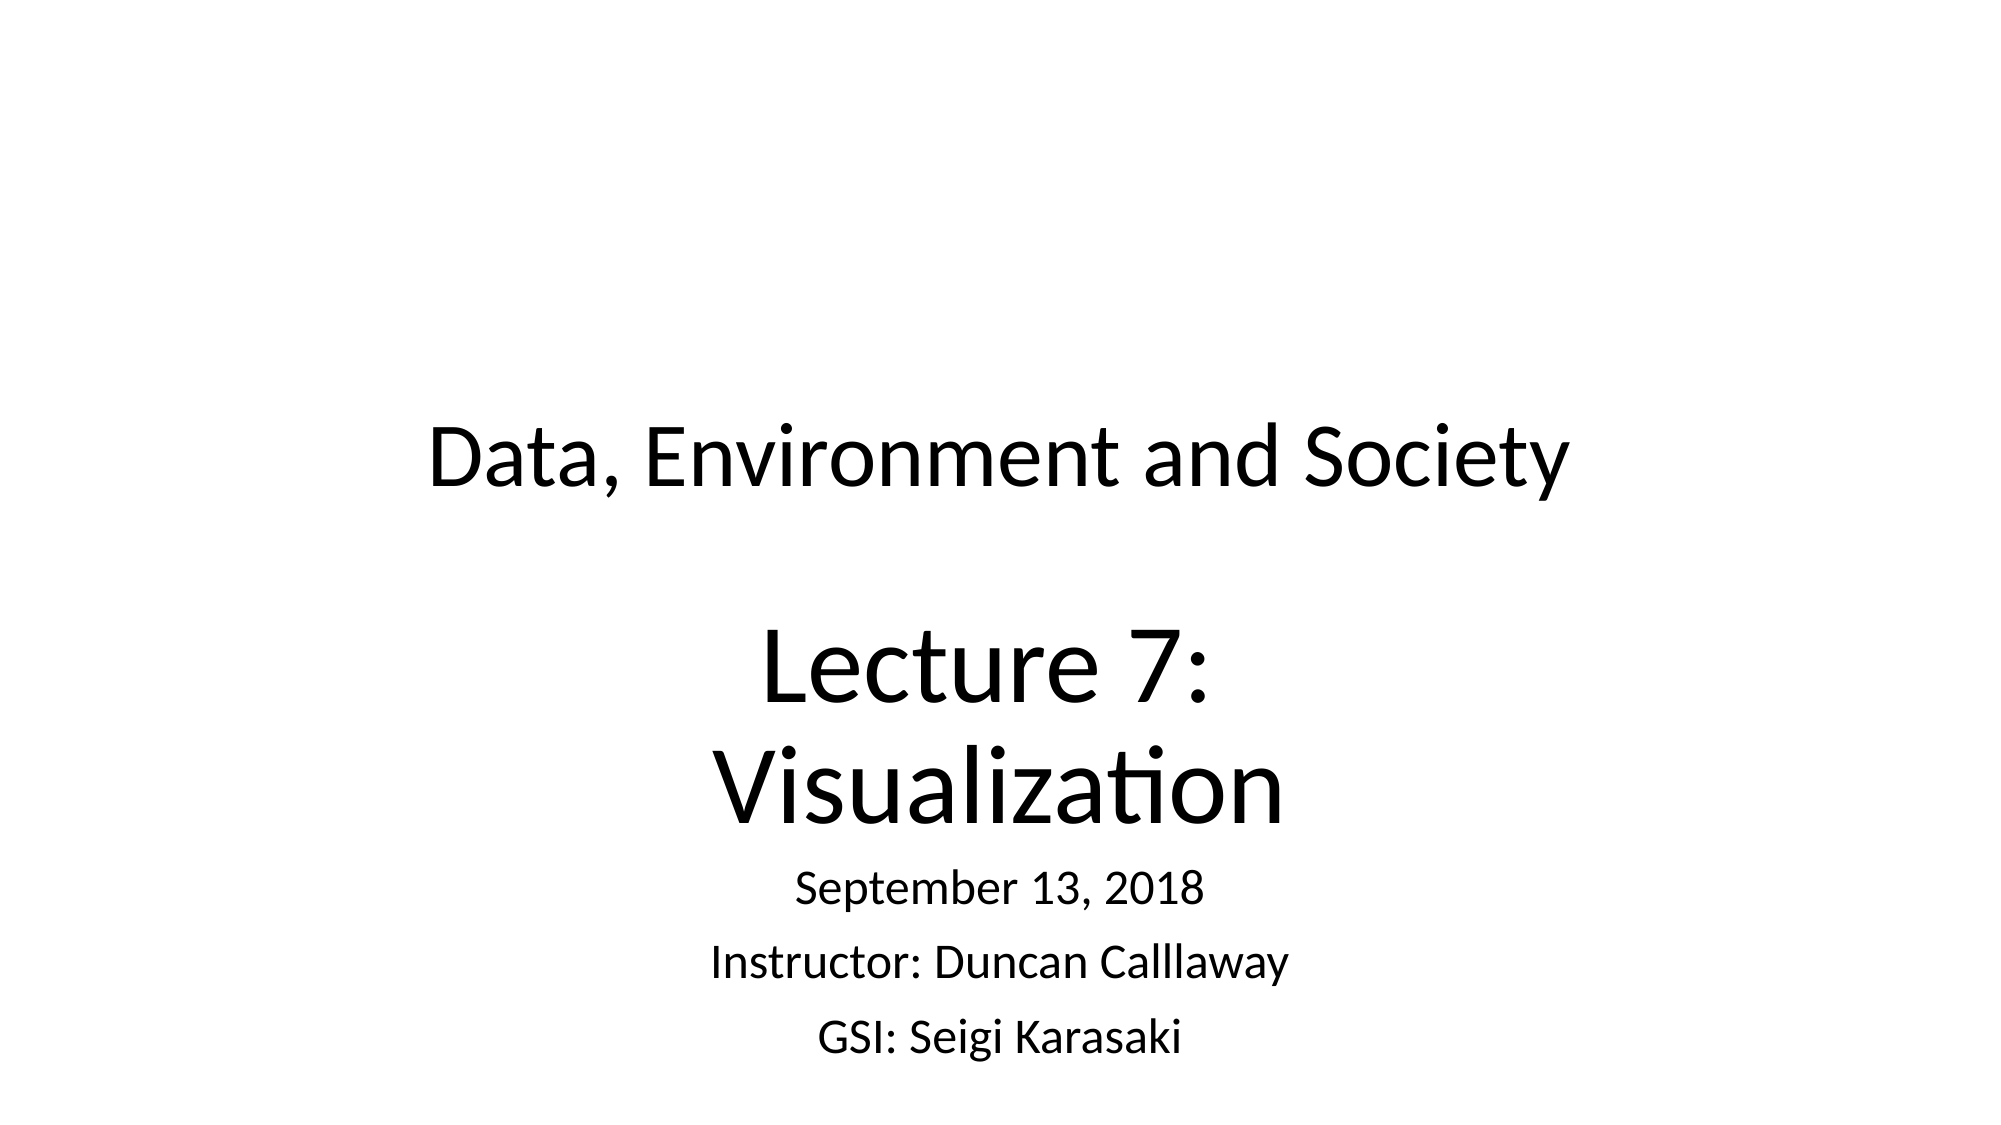

# Data, Environment and Society Lecture 7: Visualization

September 13, 2018
Instructor: Duncan Calllaway
GSI: Seigi Karasaki